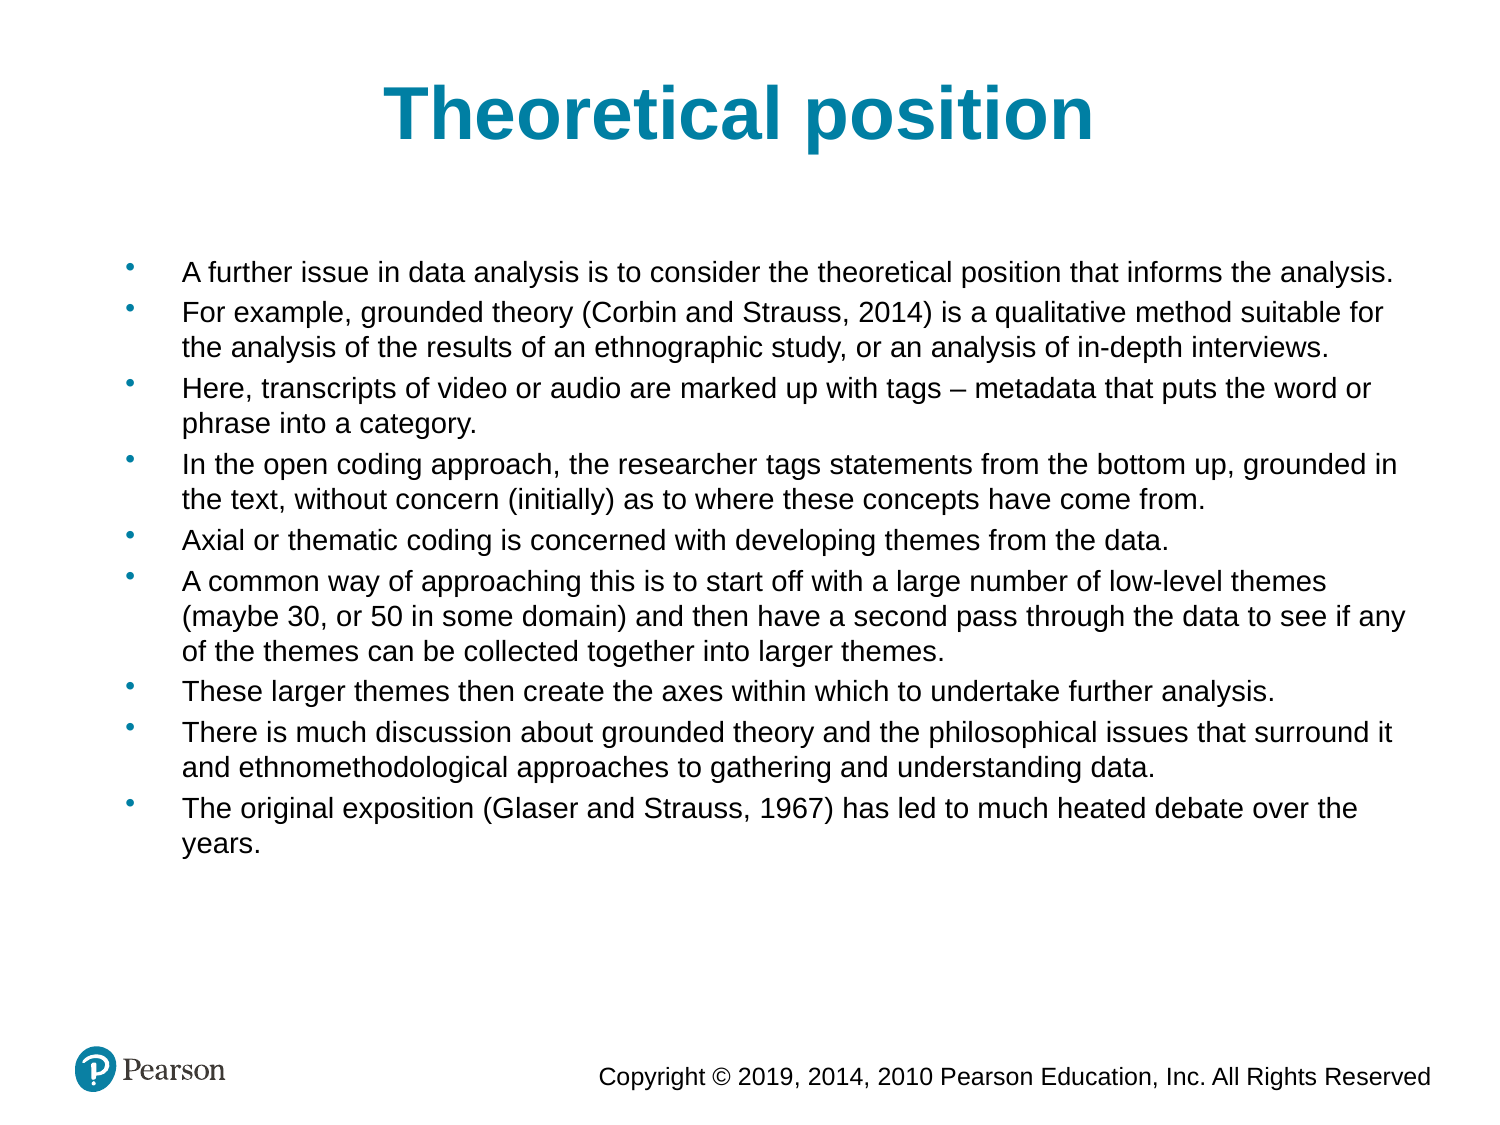

Theoretical position
A further issue in data analysis is to consider the theoretical position that informs the analysis.
For example, grounded theory (Corbin and Strauss, 2014) is a qualitative method suitable for the analysis of the results of an ethnographic study, or an analysis of in-depth interviews.
Here, transcripts of video or audio are marked up with tags – metadata that puts the word or phrase into a category.
In the open coding approach, the researcher tags statements from the bottom up, grounded in the text, without concern (initially) as to where these concepts have come from.
Axial or thematic coding is concerned with developing themes from the data.
A common way of approaching this is to start off with a large number of low-level themes (maybe 30, or 50 in some domain) and then have a second pass through the data to see if any of the themes can be collected together into larger themes.
These larger themes then create the axes within which to undertake further analysis.
There is much discussion about grounded theory and the philosophical issues that surround it and ethnomethodological approaches to gathering and understanding data.
The original exposition (Glaser and Strauss, 1967) has led to much heated debate over the years.